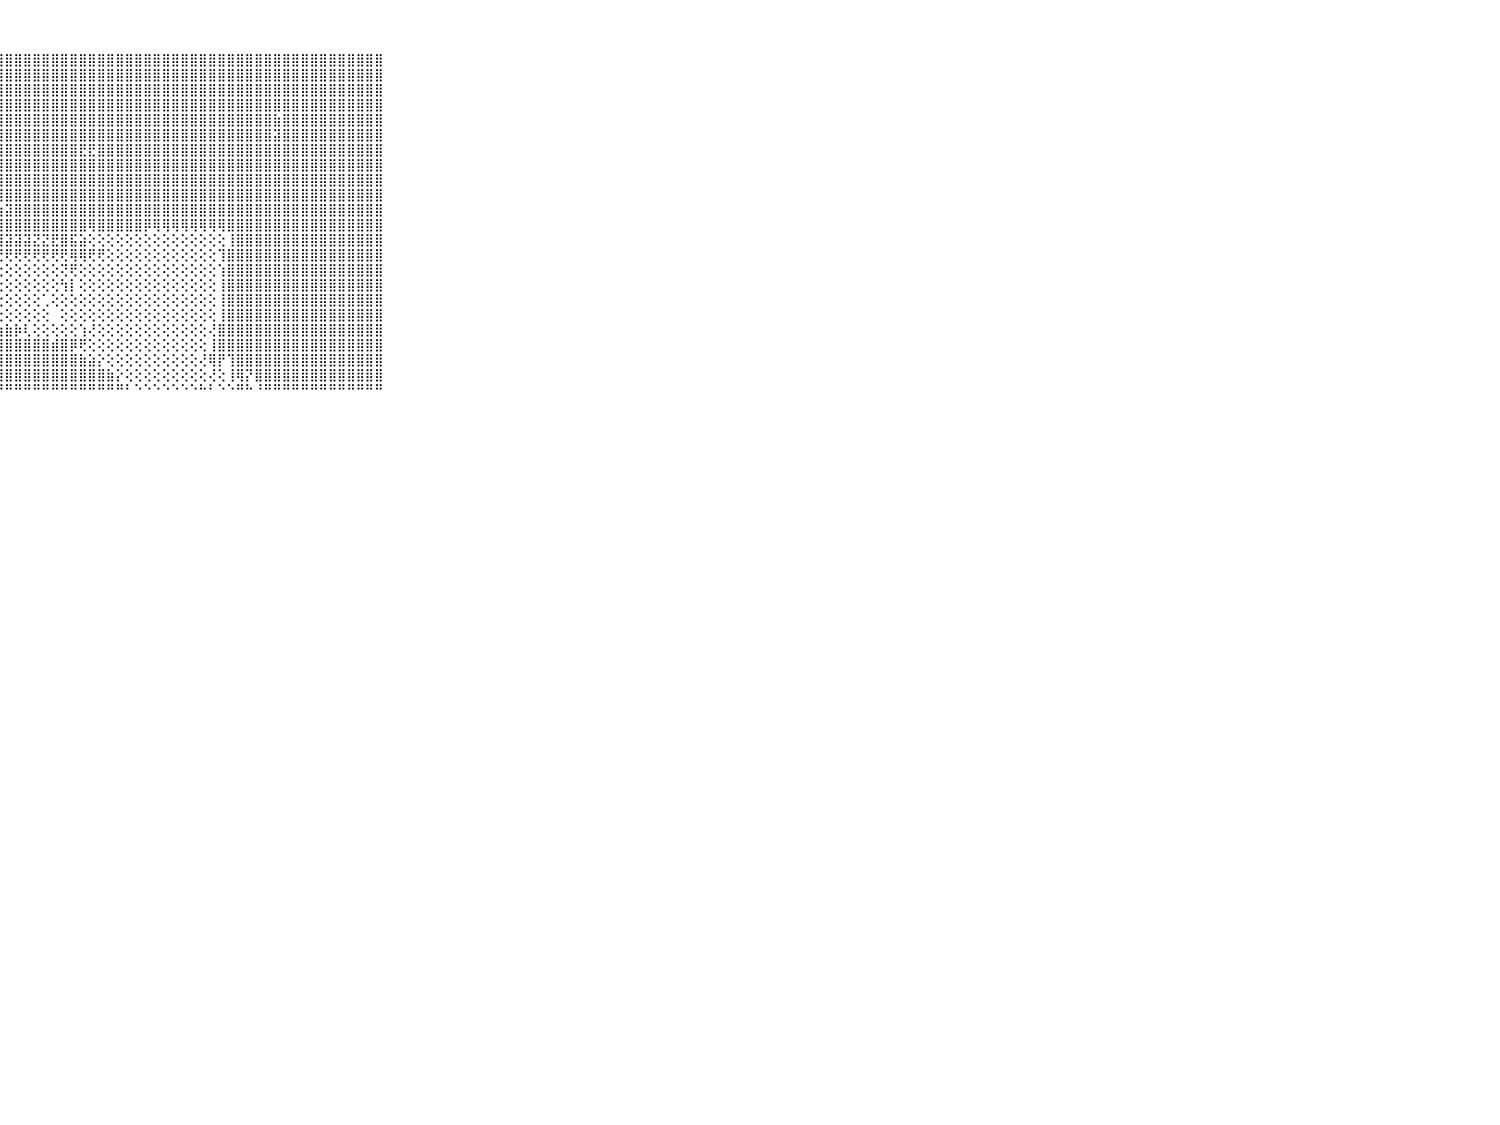

⠀⠀⠀⠀⠀⠀⠀⠀⠀⠀⠀⣿⣿⣿⣿⣿⣿⣿⣿⣿⣿⣿⣿⣿⣿⣿⣿⣿⣿⣿⣿⣿⣿⣿⣿⣿⣿⣿⣿⣿⣿⣿⣿⣿⣿⣿⣿⣿⣿⣿⣿⣿⣿⣿⣿⣿⣿⣿⣿⣿⣿⣿⣿⣿⣿⣿⣿⣿⣿⠀⠀⠀⠀⠀⠀⠀⠀⠀⠀⠀⠀
⠀⠀⠀⠀⠀⠀⠀⠀⠀⠀⠀⣿⣿⣿⣿⣿⣿⣿⣿⣿⣿⣿⣿⣿⣿⣿⣿⣿⣿⣿⣿⣿⣿⣿⣿⣿⣿⣿⣿⣿⣿⣿⣿⣿⣿⣿⣿⣿⣿⣿⣿⣿⣿⣿⣿⣿⣿⣿⣿⣿⣿⣿⣿⣿⣿⣿⣿⣿⣿⠀⠀⠀⠀⠀⠀⠀⠀⠀⠀⠀⠀
⠀⠀⠀⠀⠀⠀⠀⠀⠀⠀⠀⣿⣿⣿⣿⣿⣿⣿⣿⣿⣿⣿⣿⣿⣿⣿⣿⣿⣿⣿⣿⣿⣿⣿⣿⣿⣿⣿⣿⣿⣿⣿⣿⣿⣿⣿⣿⣿⣿⣿⣿⣿⣿⣿⣿⣿⣿⣿⣿⣿⣿⣿⣿⣿⣿⣿⣿⣿⣿⠀⠀⠀⠀⠀⠀⠀⠀⠀⠀⠀⠀
⠀⠀⠀⠀⠀⠀⠀⠀⠀⠀⠀⣿⣿⣿⣿⣿⣿⣿⣿⣿⣿⣿⣿⣿⣿⣿⣿⣿⣿⣿⣿⣿⣿⣿⣿⣿⣿⣿⣿⣿⣿⣿⣿⣿⣿⣿⣿⣿⣿⣿⣿⣿⣿⣿⣿⣿⣿⣿⣿⣿⣿⣿⣿⣿⣿⣿⣿⣿⣿⠀⠀⠀⠀⠀⠀⠀⠀⠀⠀⠀⠀
⠀⠀⠀⠀⠀⠀⠀⠀⠀⠀⠀⣿⣿⣿⣿⣿⣿⣿⣿⣿⣿⣿⣿⣿⣿⣿⣿⣿⣿⣿⣿⣿⣿⣿⣿⣿⣿⣿⣿⣿⣿⣿⣿⣿⣿⣿⣿⣿⣿⣿⣿⣿⣿⣿⣿⣿⣿⣷⣿⣿⣿⣿⣿⣿⣿⣿⣿⣿⣿⠀⠀⠀⠀⠀⠀⠀⠀⠀⠀⠀⠀
⠀⠀⠀⠀⠀⠀⠀⠀⠀⠀⠀⣿⣿⣿⣿⣿⣿⣿⣿⣿⣿⣿⣿⣿⣿⣿⣿⣿⣿⣿⣿⣿⣿⣿⣿⣿⣿⣿⣿⣿⣿⣿⣿⣿⣿⣿⣿⣿⣿⣿⣿⣿⣿⣿⣿⣿⣿⣽⣿⣿⣿⣿⣿⣿⣿⣿⣿⣿⣿⠀⠀⠀⠀⠀⠀⠀⠀⠀⠀⠀⠀
⠀⠀⠀⠀⠀⠀⠀⠀⠀⠀⠀⣿⣿⣿⣿⣿⣿⣿⣿⣿⣿⣿⣿⣿⣿⣿⣿⣿⣿⣿⣿⣿⣿⣿⣿⣿⣟⣟⣿⣿⣿⣿⣿⣿⣿⣿⣿⣿⣿⣿⣿⣿⣿⣿⣿⣿⣿⣿⣿⣿⣿⣿⣿⣿⣿⣿⣿⣿⣿⠀⠀⠀⠀⠀⠀⠀⠀⠀⠀⠀⠀
⠀⠀⠀⠀⠀⠀⠀⠀⠀⠀⠀⣿⣿⣿⣿⣿⣿⣿⣿⣿⣿⣿⣿⣿⣿⣿⣿⣿⣿⣿⣿⣿⣿⣿⣿⣿⣿⣿⣿⣿⣿⣿⣿⣿⣿⣿⣿⣿⣿⣿⣿⣿⣿⣿⣿⣿⣿⣿⣿⣿⣿⣿⣿⣿⣿⣿⣿⣿⣿⠀⠀⠀⠀⠀⠀⠀⠀⠀⠀⠀⠀
⠀⠀⠀⠀⠀⠀⠀⠀⠀⠀⠀⣿⣿⣿⣿⣿⣿⣿⣿⣿⣿⣿⣿⣿⣿⣿⣿⣿⣿⣿⣿⣿⣿⣿⣿⣿⣿⣿⣿⣿⣿⣿⣿⣿⣿⣿⣿⣿⣿⣿⣿⣿⣿⣿⣿⣿⣿⣿⣿⣿⣿⣿⣿⣿⣿⣿⣿⣿⣿⠀⠀⠀⠀⠀⠀⠀⠀⠀⠀⠀⠀
⠀⠀⠀⠀⠀⠀⠀⠀⠀⠀⠀⣿⣿⣿⣿⣿⣿⣿⣿⣿⣿⣿⣿⣿⣿⣿⣟⣻⣿⣿⣿⣿⣿⣿⣿⣿⣿⣿⣿⣿⣿⣿⣿⣿⣿⣿⣿⣿⣿⣿⣿⣿⣿⣿⣿⣿⣿⣿⣿⣿⣿⣿⣿⣿⣿⣿⣿⣿⣿⠀⠀⠀⠀⠀⠀⠀⠀⠀⠀⠀⠀
⠀⠀⠀⠀⠀⠀⠀⠀⠀⠀⠀⣿⣿⣿⣿⣿⣿⣿⣿⣿⣿⣿⣿⣿⣿⣿⣿⣷⣽⣿⣿⣿⣿⣿⣿⣿⣿⣿⣿⣿⣿⣿⣿⣿⣿⣿⣿⣿⣿⣿⣿⣿⣿⣿⣿⣿⣿⣿⣿⣿⣿⣿⣿⣿⣿⣿⣿⣿⣿⠀⠀⠀⠀⠀⠀⠀⠀⠀⠀⠀⠀
⠀⠀⠀⠀⠀⠀⠀⠀⠀⠀⠀⣿⣿⣿⣿⣿⣿⣿⣿⣿⣿⣿⣿⣿⣿⣿⣿⣿⣿⣿⣿⣿⣿⣿⣿⣿⣿⢿⣿⣿⣿⣿⣿⡿⢿⢿⢿⢿⢿⢿⢿⢿⣿⣿⣿⣿⣿⣿⣿⣿⣿⣿⣿⣿⣿⣿⣿⣿⣿⠀⠀⠀⠀⠀⠀⠀⠀⠀⠀⠀⠀
⠀⠀⠀⠀⠀⠀⠀⠀⠀⠀⠀⣿⣿⣿⣿⣿⣿⣿⣿⣿⣿⣿⣿⣿⣿⣷⣵⣽⣽⣽⣽⣝⣝⣟⣿⣯⣵⢕⢕⢕⢕⢕⢕⢕⢕⢕⢕⢕⢕⢕⢕⢕⢸⣿⣿⣿⣿⣿⣿⣿⣿⣿⣿⣿⣿⣿⣿⣿⣿⠀⠀⠀⠀⠀⠀⠀⠀⠀⠀⠀⠀
⠀⠀⠀⠀⠀⠀⠀⠀⠀⠀⠀⣿⣿⣿⣿⣿⣿⣿⣿⣿⣿⣿⣽⣽⢝⢟⢟⢟⢟⢟⢟⢟⢟⢟⢟⢿⢿⢟⢟⢕⢕⢕⢕⢕⢕⢕⢕⢕⢕⢕⢕⢹⣿⣿⣿⣿⣿⣿⣿⣿⣿⣿⣿⣿⣿⣿⣿⣿⣿⠀⠀⠀⠀⠀⠀⠀⠀⠀⠀⠀⠀
⠀⠀⠀⠀⠀⠀⠀⠀⠀⠀⠀⣿⣿⣿⣿⣿⣿⣿⣿⣿⣿⣿⣿⣯⡷⢕⢕⢕⢕⢕⢕⢕⢕⢕⢝⢟⢕⢕⢕⢕⢕⢕⢕⢕⢕⢕⢕⢕⢕⢕⢕⢱⣿⣿⣿⣿⣿⣿⣿⣿⣿⣿⣿⣿⣿⣿⣿⣿⣿⠀⠀⠀⠀⠀⠀⠀⠀⠀⠀⠀⠀
⠀⠀⠀⠀⠀⠀⠀⠀⠀⠀⠀⣿⣿⣿⣿⣿⣿⣿⣿⣿⣿⣿⣿⣟⡇⢕⢕⢕⢕⢕⢕⢕⢕⢕⢳⡇⢕⢕⢕⢕⢕⢕⢕⢕⢕⢕⢕⢕⢕⢕⢕⢸⣿⣿⣿⣿⣿⣿⣿⣿⣿⣿⣿⣿⣿⣿⣿⣿⣿⠀⠀⠀⠀⠀⠀⠀⠀⠀⠀⠀⠀
⠀⠀⠀⠀⠀⠀⠀⠀⠀⠀⠀⣿⣿⣿⣿⣿⣿⣿⣿⣿⣿⣿⣿⣯⣵⢕⢕⢕⢕⢕⢕⢕⢁⢕⢕⢕⢕⢕⢕⢕⢕⢕⢕⢕⢕⢕⢕⢕⢕⢕⢕⢸⣿⣿⣿⣿⣿⣿⣿⣿⣿⣿⣿⣿⣿⣿⣿⣿⣿⠀⠀⠀⠀⠀⠀⠀⠀⠀⠀⠀⠀
⠀⠀⠀⠀⠀⠀⠀⠀⠀⠀⠀⣿⣿⣿⣿⣿⣿⣿⣿⣿⣿⣿⣿⣿⣿⢇⣕⢕⢕⢕⢕⢕⢕⠀⢕⢕⢕⢕⢕⢕⢕⢕⢕⢕⢕⢕⢕⢕⢕⢕⢕⢸⣿⣿⣿⣿⣿⣿⣿⣿⣿⣿⣿⣿⣿⣿⣿⣿⣿⠀⠀⠀⠀⠀⠀⠀⠀⠀⠀⠀⠀
⠀⠀⠀⠀⠀⠀⠀⠀⠀⠀⠀⣿⣿⣿⣿⣿⣿⣿⣿⣿⣿⣿⣿⣿⣿⣿⣿⣵⣷⡷⢇⢕⢕⢕⢕⢕⢱⢜⢕⢕⢕⢕⢕⢕⢕⢕⢕⢕⢕⢕⢜⣿⣿⣿⣿⣿⣿⣿⣿⣿⣿⣿⣿⣿⣿⣿⣿⣿⣿⠀⠀⠀⠀⠀⠀⠀⠀⠀⠀⠀⠀
⠀⠀⠀⠀⠀⠀⠀⠀⠀⠀⠀⣿⣿⣿⣿⣿⣿⣿⣿⣿⣿⣿⣿⣿⣿⣿⣿⣿⣿⣿⣿⣿⣿⣾⣿⡿⢟⢕⢕⢕⢕⢕⢕⢕⢕⢕⢕⢕⢕⢕⢸⣿⣿⣿⣿⣿⣿⣿⣿⣿⣿⣿⣿⣿⣿⣿⣿⣿⣿⠀⠀⠀⠀⠀⠀⠀⠀⠀⠀⠀⠀
⠀⠀⠀⠀⠀⠀⠀⠀⠀⠀⠀⣿⣿⣿⣿⣿⣿⣿⣿⣿⣿⣿⣿⣿⣿⣿⣿⣿⣿⣿⣿⣿⣿⣿⣿⣿⣷⣵⡕⢕⢕⢕⢕⢕⢕⢕⢕⢕⢕⢜⢿⡟⢹⣿⣿⣿⣿⣿⣿⣿⣿⣿⣿⣿⣿⣿⣿⣿⣿⠀⠀⠀⠀⠀⠀⠀⠀⠀⠀⠀⠀
⠀⠀⠀⠀⠀⠀⠀⠀⠀⠀⠀⣿⣿⣿⣿⣿⣿⣿⣿⣿⣿⣿⣿⣿⣿⣿⣿⣿⣿⣿⣿⣿⣿⣿⣿⣿⣿⣿⣿⣷⡕⢕⢕⢕⢕⢕⢕⢕⢕⢕⢜⢕⢸⢿⡝⣿⣿⣿⣿⣿⣿⣿⣿⣿⣿⣿⣿⣿⣿⠀⠀⠀⠀⠀⠀⠀⠀⠀⠀⠀⠀
⠀⠀⠀⠀⠀⠀⠀⠀⠀⠀⠀⠛⠛⠛⠛⠛⠛⠛⠛⠛⠛⠛⠛⠛⠛⠛⠛⠛⠛⠛⠛⠛⠛⠛⠛⠛⠛⠛⠛⠛⠛⠃⠑⠑⠑⠑⠑⠑⠑⠓⠃⠑⠑⠛⠓⠘⠛⠛⠛⠛⠛⠛⠛⠛⠛⠛⠛⠛⠛⠀⠀⠀⠀⠀⠀⠀⠀⠀⠀⠀⠀